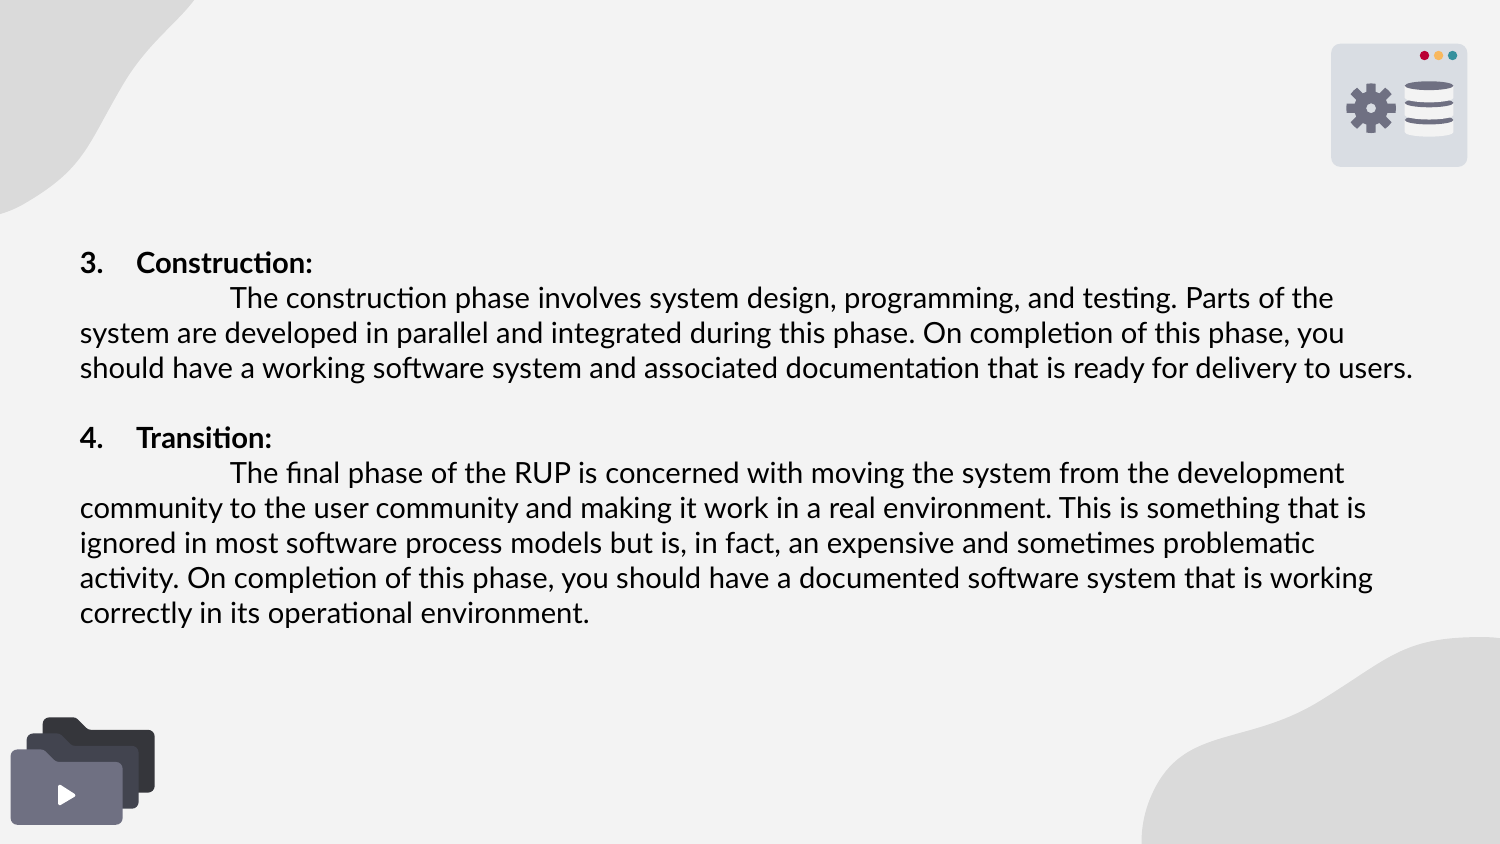

Construction:
	The construction phase involves system design, programming, and testing. Parts of the system are developed in parallel and integrated during this phase. On completion of this phase, you should have a working software system and associated documentation that is ready for delivery to users.

Transition:
	The final phase of the RUP is concerned with moving the system from the development community to the user community and making it work in a real environment. This is something that is ignored in most software process models but is, in fact, an expensive and sometimes problematic activity. On completion of this phase, you should have a documented software system that is working correctly in its operational environment.